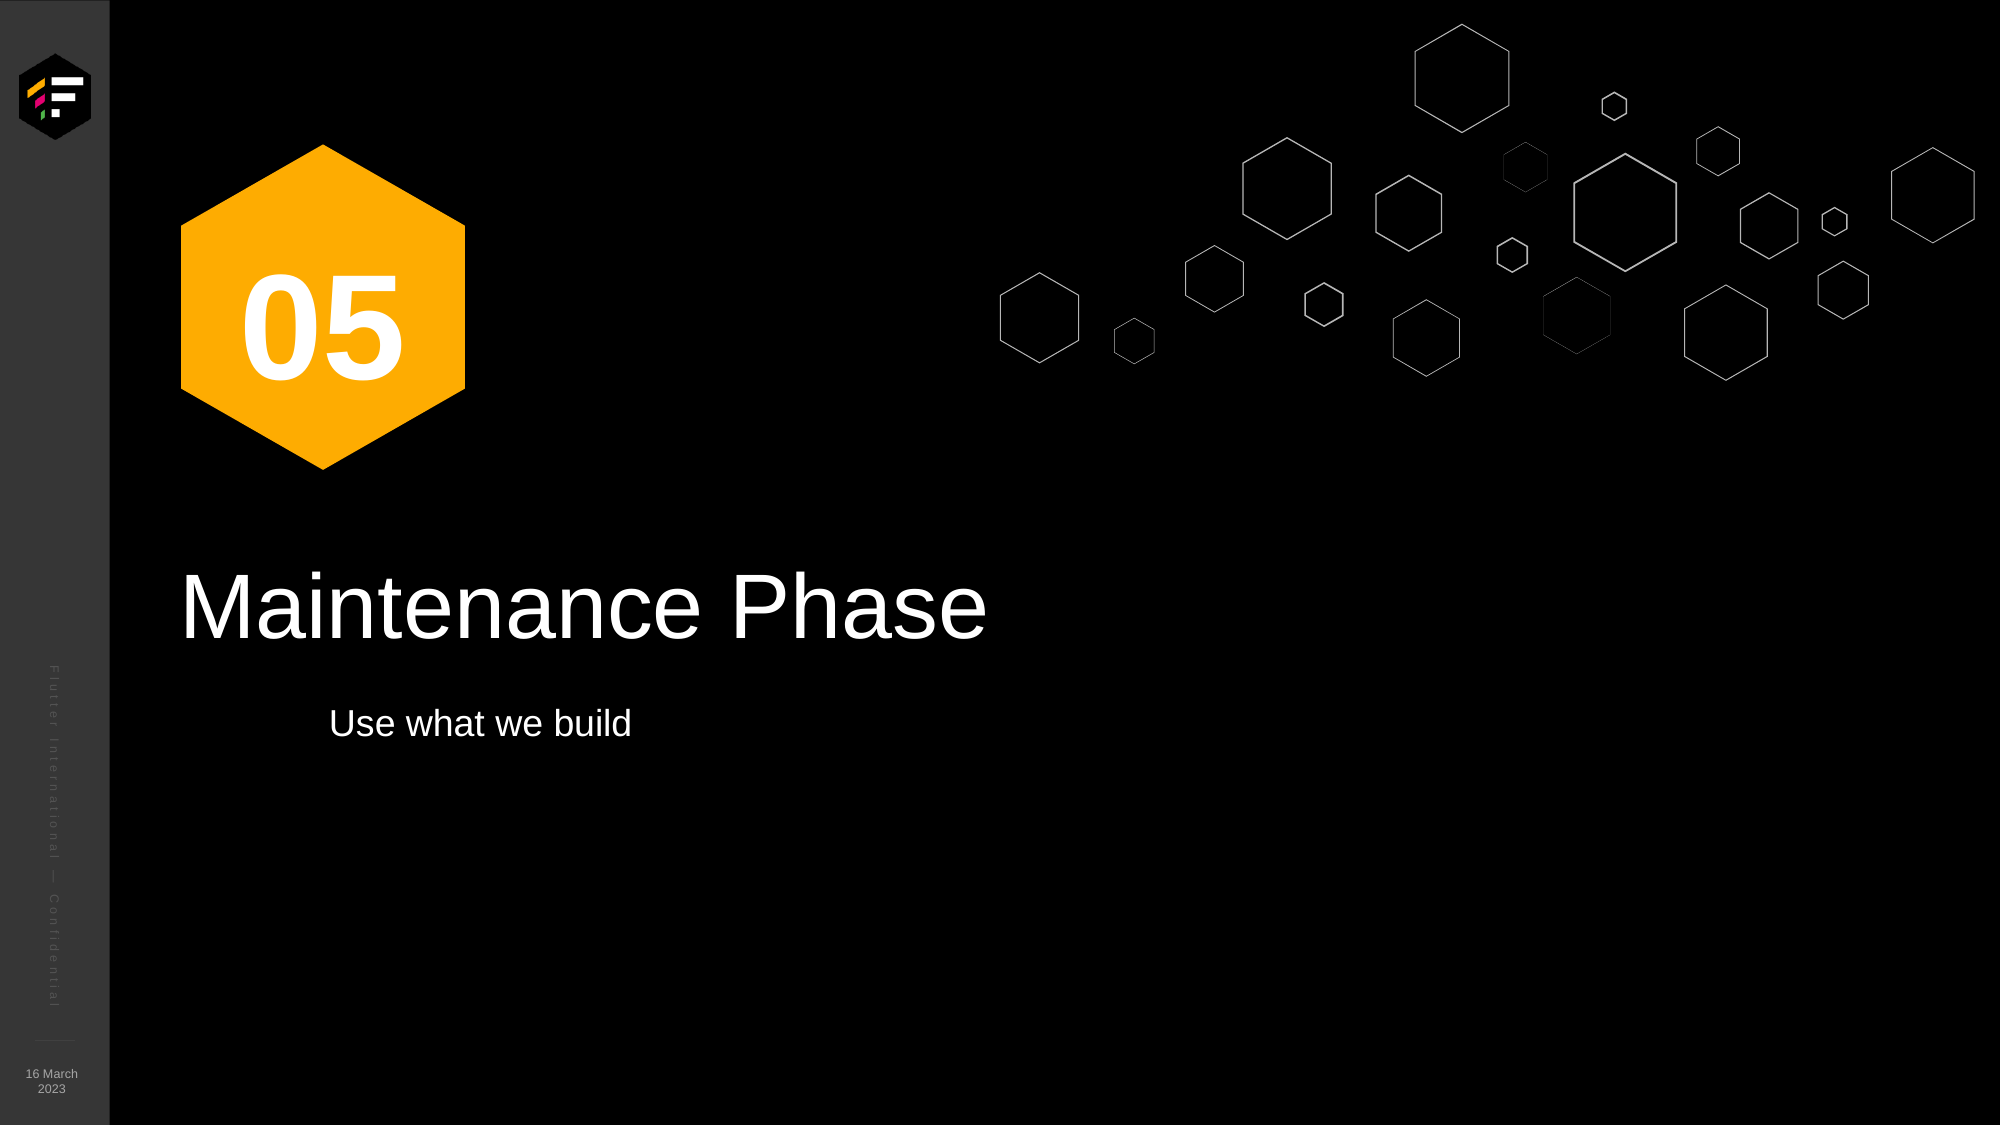

# 05
Maintenance Phase

Use what we build
Flutter International — Confidential